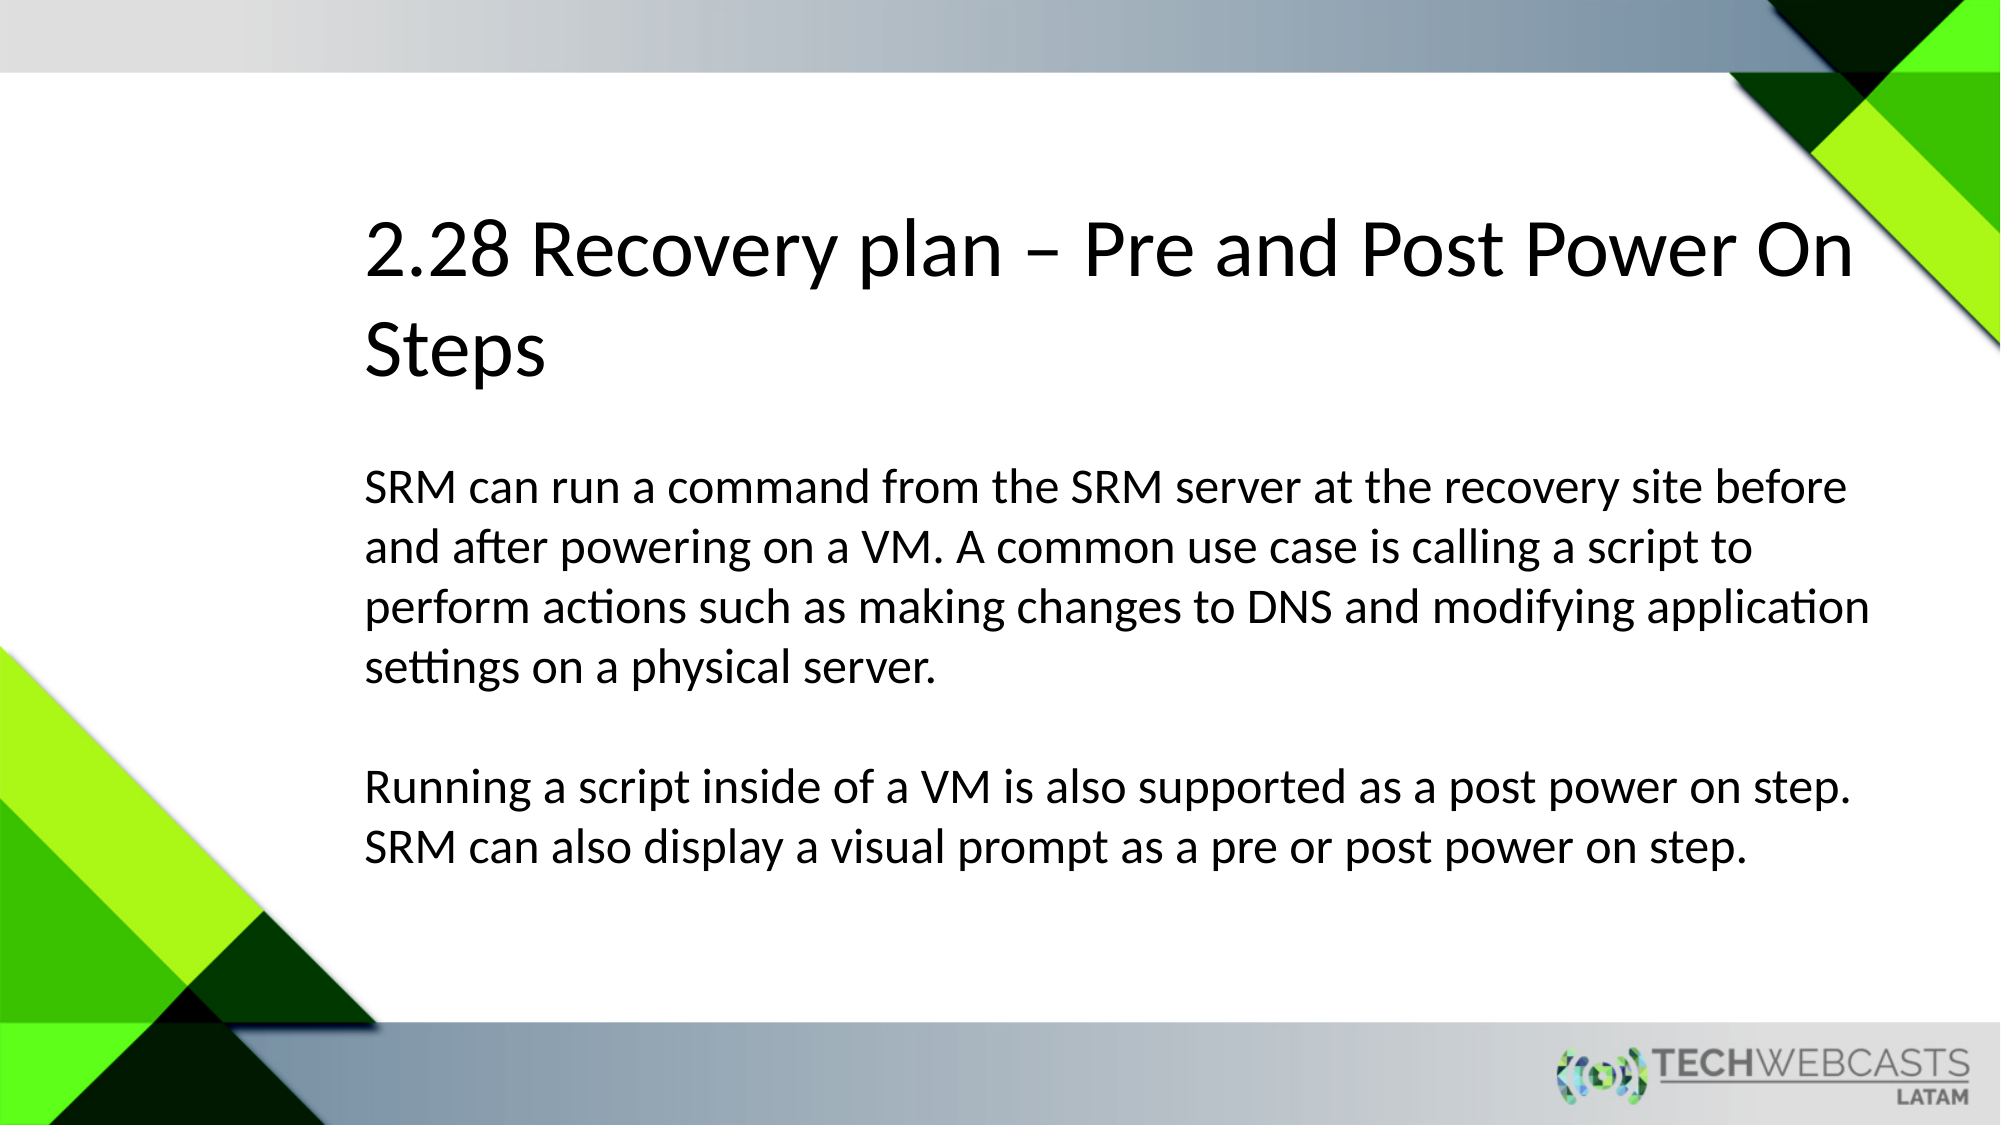

2.28 Recovery plan – Pre and Post Power On Steps

SRM can run a command from the SRM server at the recovery site before and after powering on a VM. A common use case is calling a script to perform actions such as making changes to DNS and modifying application settings on a physical server.

Running a script inside of a VM is also supported as a post power on step. SRM can also display a visual prompt as a pre or post power on step.